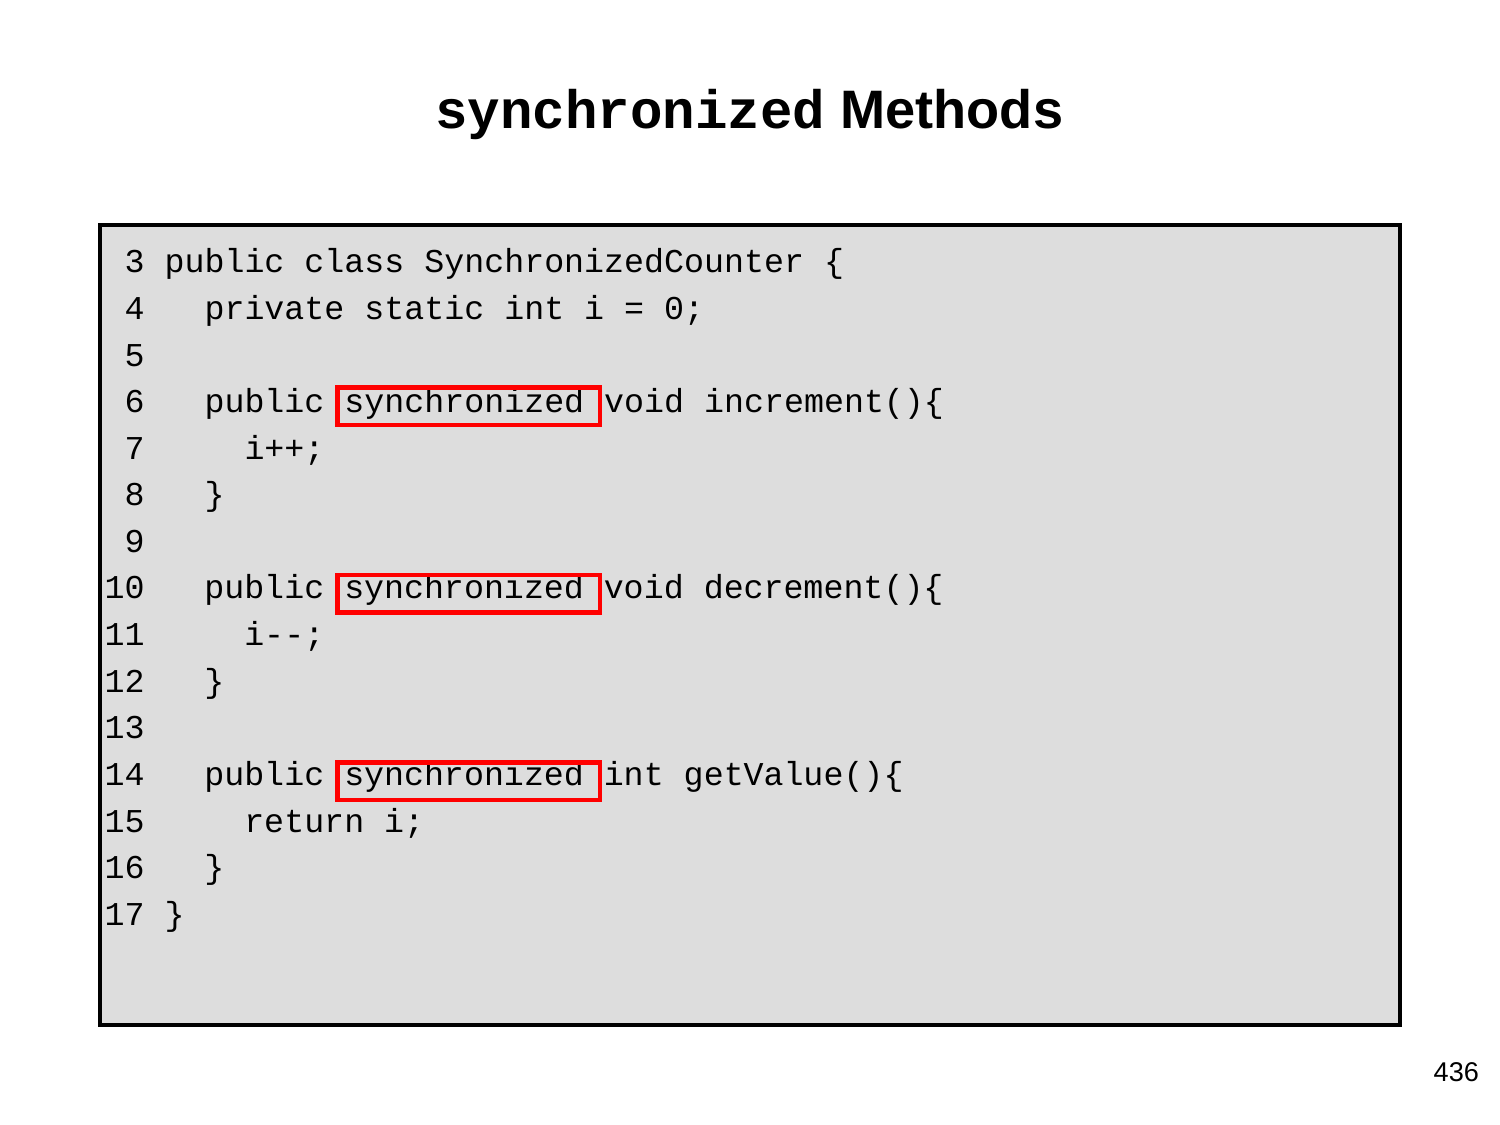

# synchronized Methods

 3 public class SynchronizedCounter {
 4   private static int i = 0;
 5
 6   public synchronized void increment(){
 7     i++;
 8   }
 9
10   public synchronized void decrement(){
11     i--;
12   }
13
14   public synchronized int getValue(){
15     return i;
16   }
17 }

436